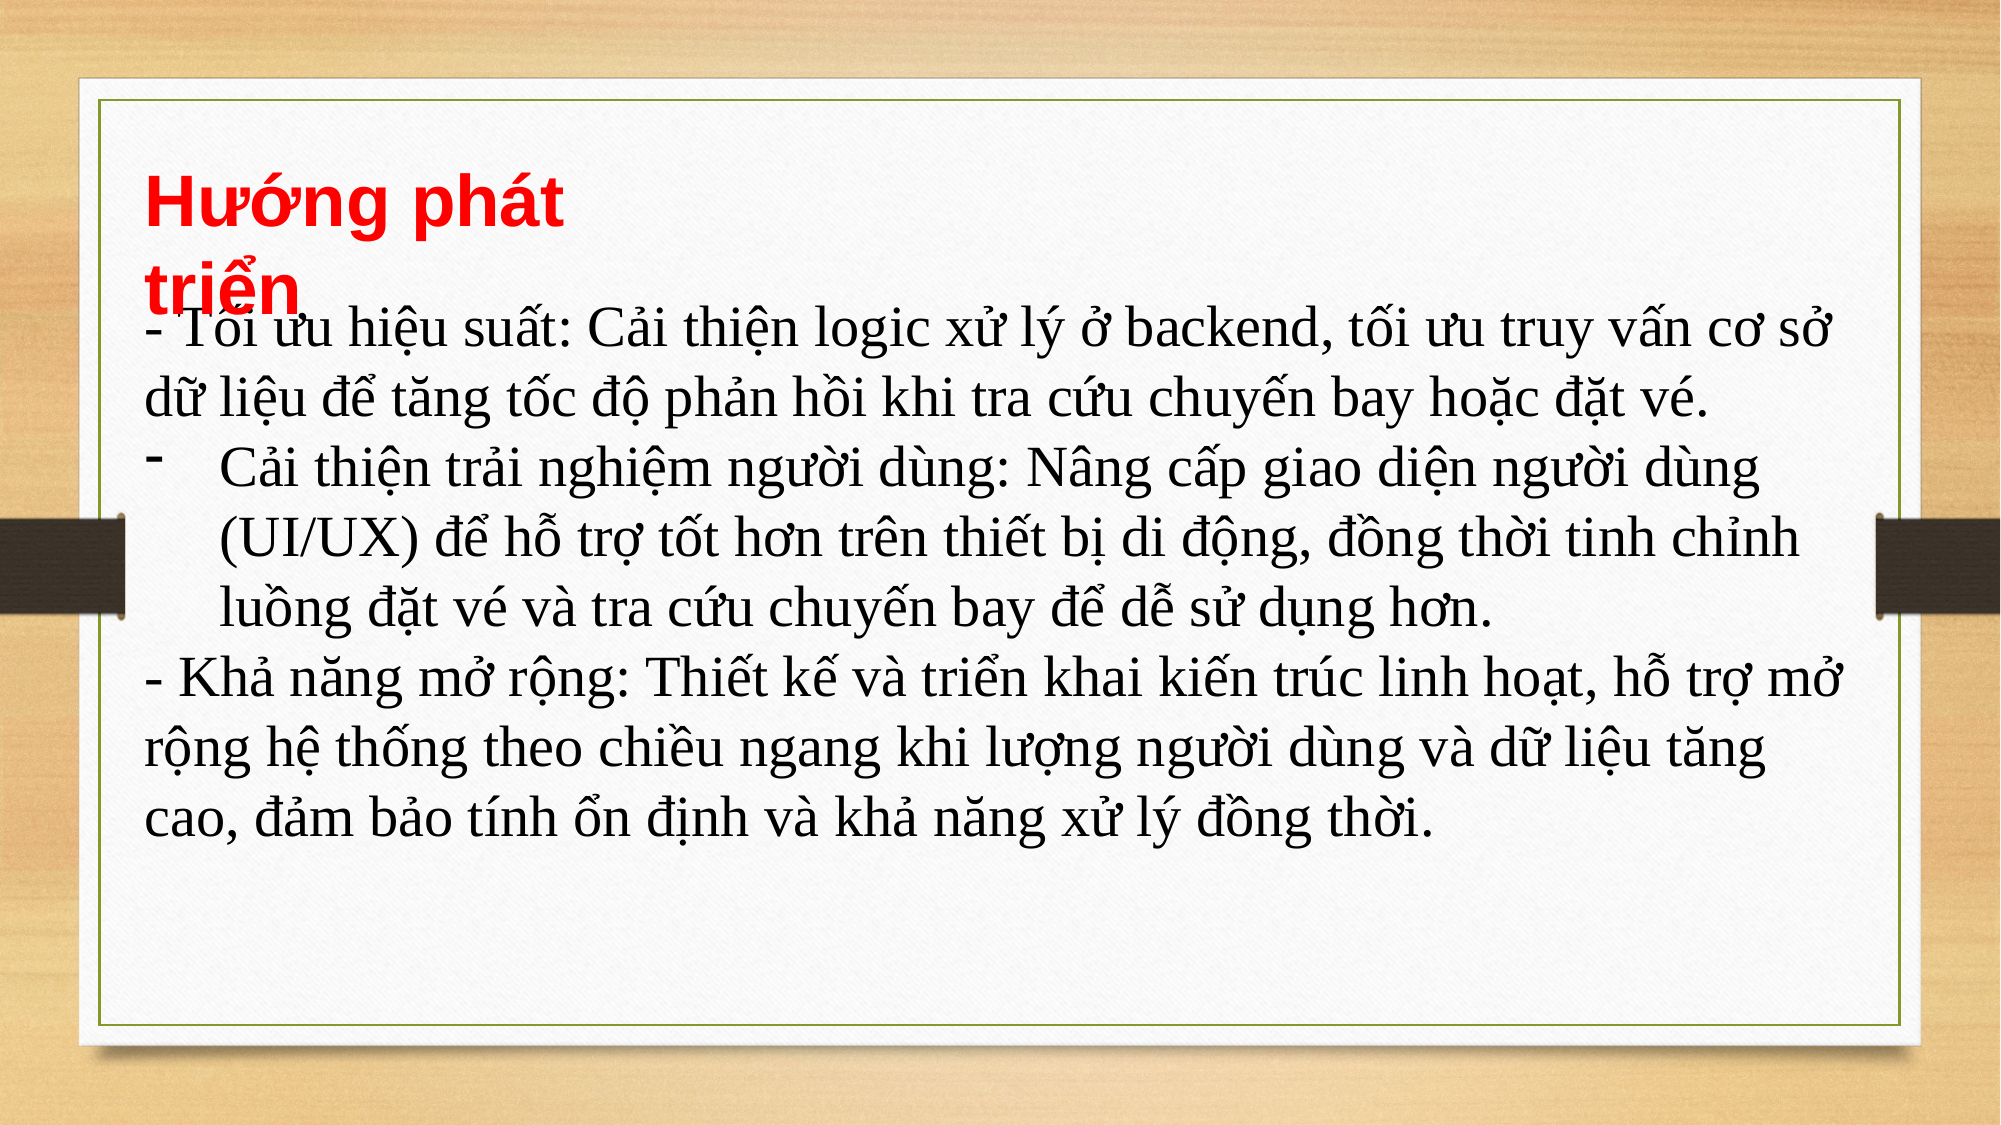

Hướng phát triển
- Tối ưu hiệu suất: Cải thiện logic xử lý ở backend, tối ưu truy vấn cơ sở dữ liệu để tăng tốc độ phản hồi khi tra cứu chuyến bay hoặc đặt vé.
Cải thiện trải nghiệm người dùng: Nâng cấp giao diện người dùng (UI/UX) để hỗ trợ tốt hơn trên thiết bị di động, đồng thời tinh chỉnh luồng đặt vé và tra cứu chuyến bay để dễ sử dụng hơn.
- Khả năng mở rộng: Thiết kế và triển khai kiến trúc linh hoạt, hỗ trợ mở rộng hệ thống theo chiều ngang khi lượng người dùng và dữ liệu tăng cao, đảm bảo tính ổn định và khả năng xử lý đồng thời.